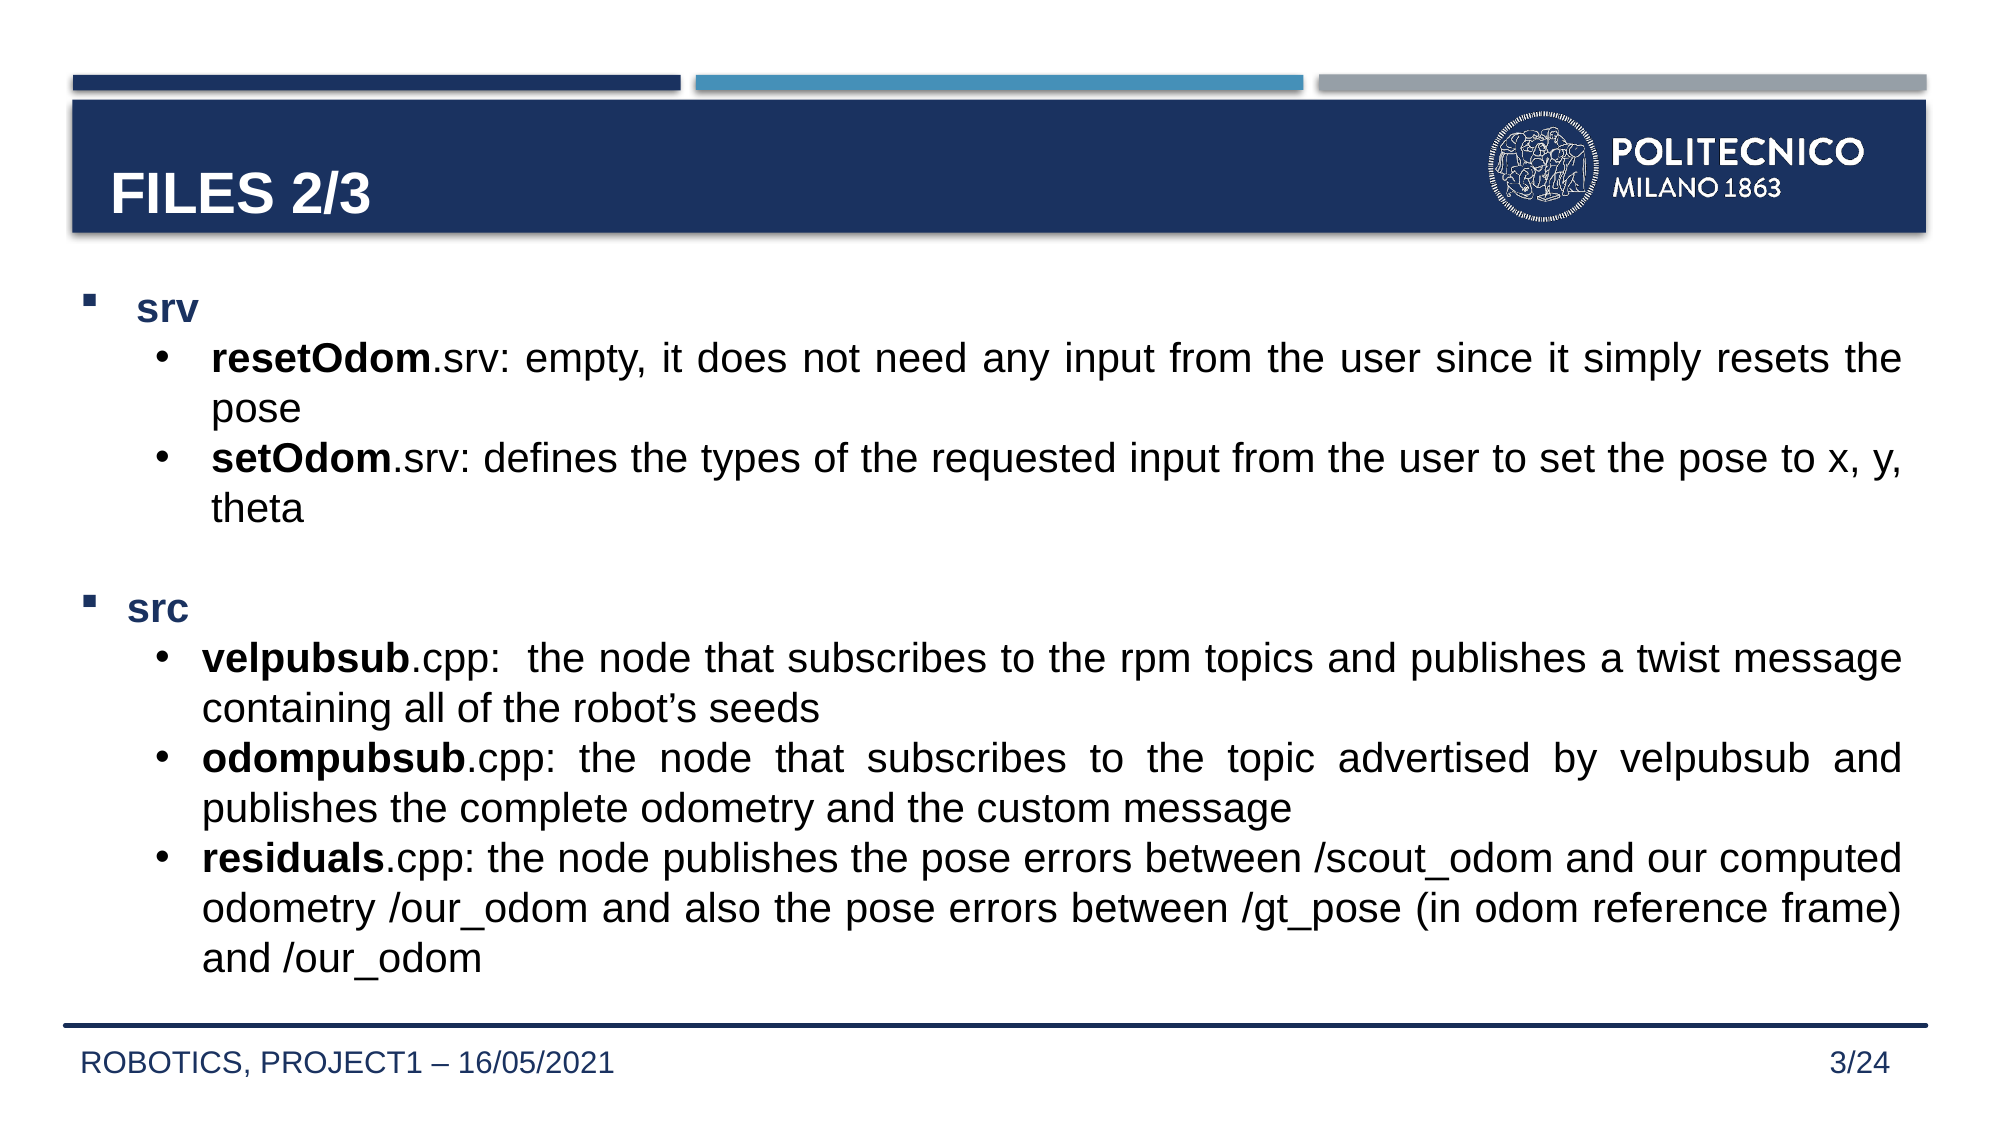

# FILES 2/3
srv
resetOdom.srv: empty, it does not need any input from the user since it simply resets the pose
setOdom.srv: defines the types of the requested input from the user to set the pose to x, y, theta

src
velpubsub.cpp:  the node that subscribes to the rpm topics and publishes a twist message containing all of the robot’s seeds
odompubsub.cpp: the node that subscribes to the topic advertised by velpubsub and publishes the complete odometry and the custom message
residuals.cpp: the node publishes the pose errors between /scout_odom and our computed odometry /our_odom and also the pose errors between /gt_pose (in odom reference frame) and /our_odom
ROBOTICS, PROJECT1 – 16/05/2021
3/24